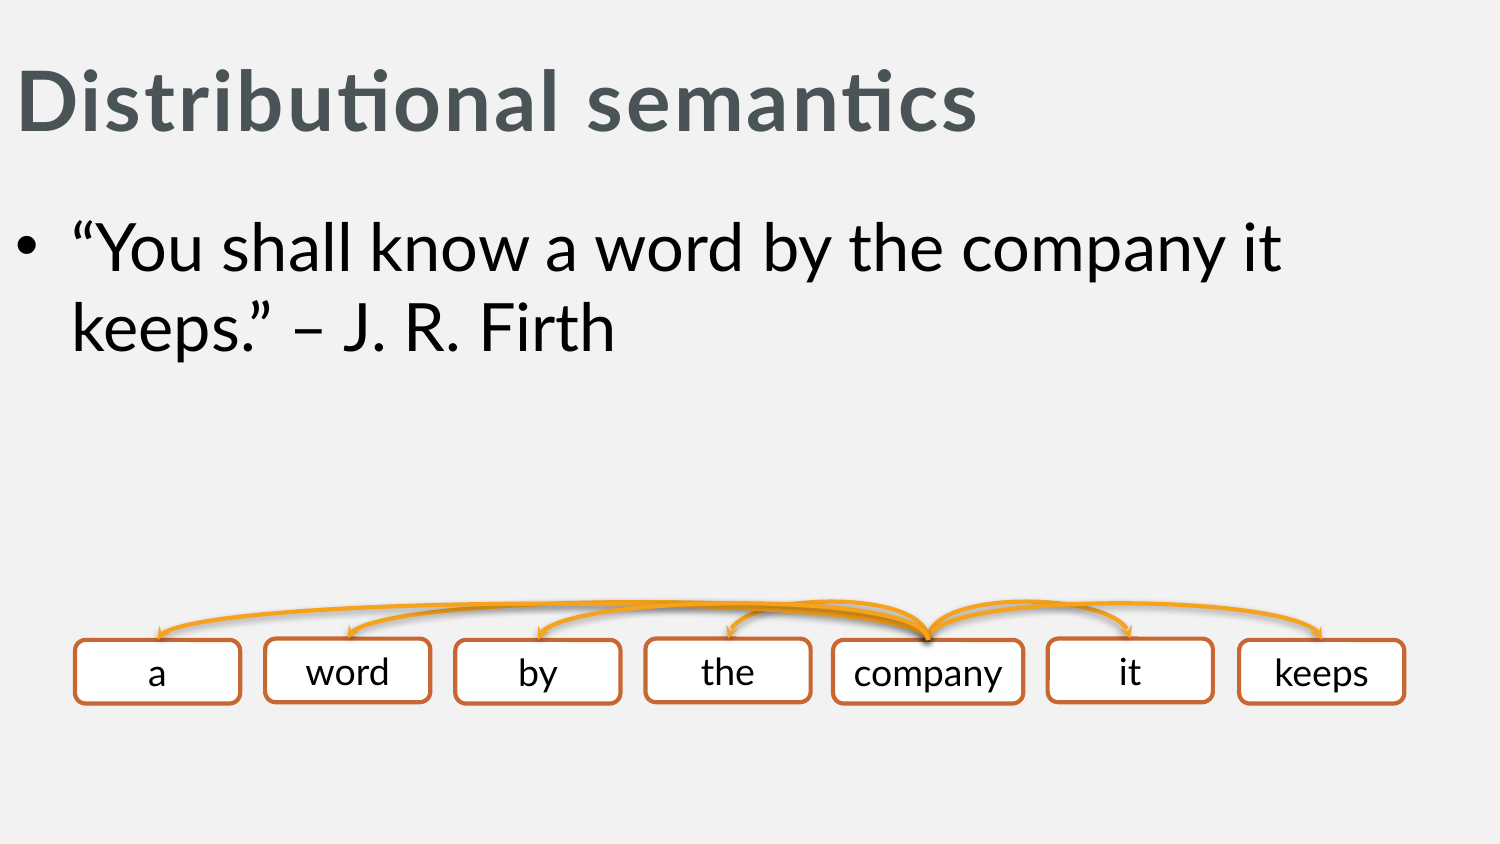

Distributional semantics
“You shall know a word by the company it keeps.” – J. R. Firth
word
the
it
a
by
company
keeps